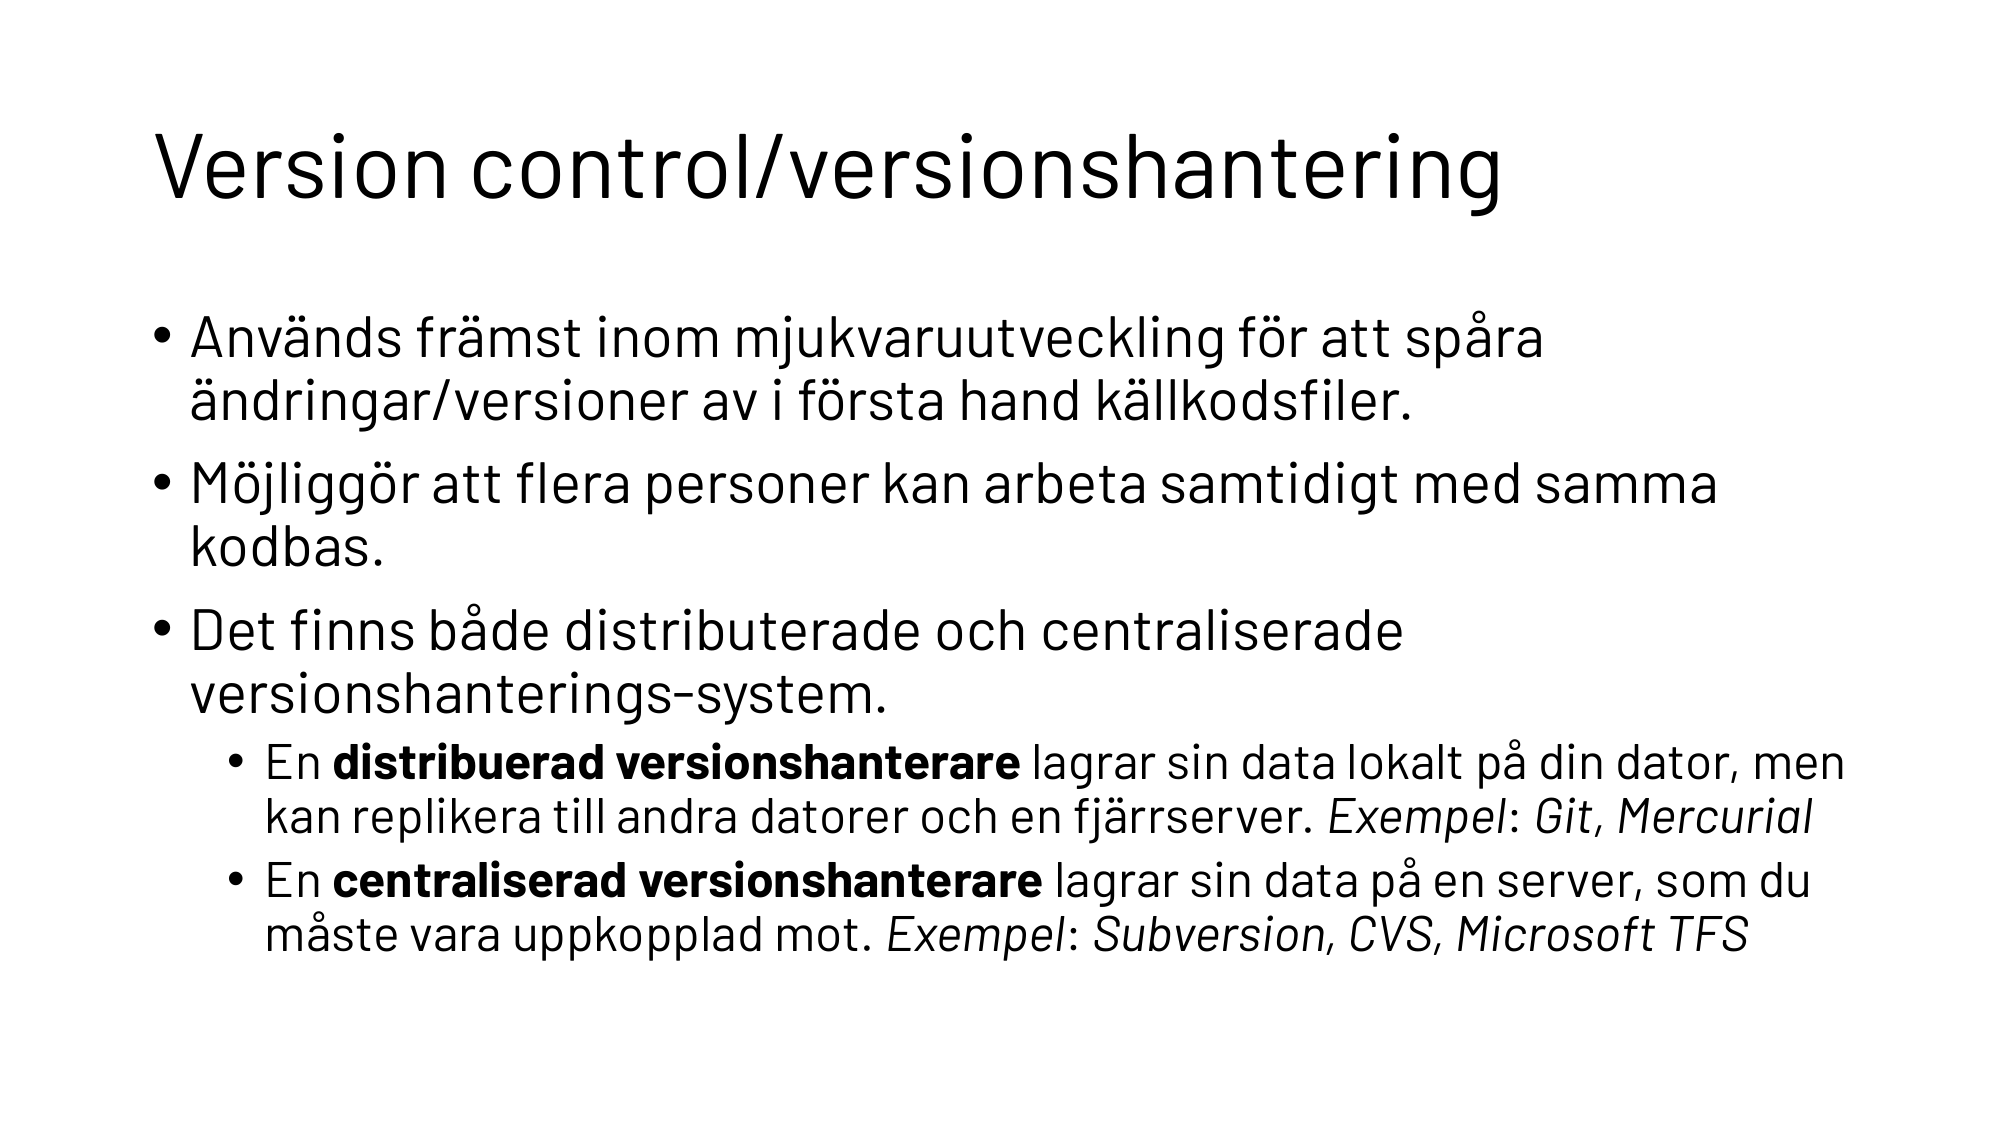

# Version control/versionshantering
Används främst inom mjukvaruutveckling för att spåra ändringar/versioner av i första hand källkodsfiler.
Möjliggör att flera personer kan arbeta samtidigt med samma kodbas.
Det finns både distributerade och centraliserade versionshanterings-system.
En distribuerad versionshanterare lagrar sin data lokalt på din dator, men kan replikera till andra datorer och en fjärrserver. Exempel: Git, Mercurial
En centraliserad versionshanterare lagrar sin data på en server, som du måste vara uppkopplad mot. Exempel: Subversion, CVS, Microsoft TFS